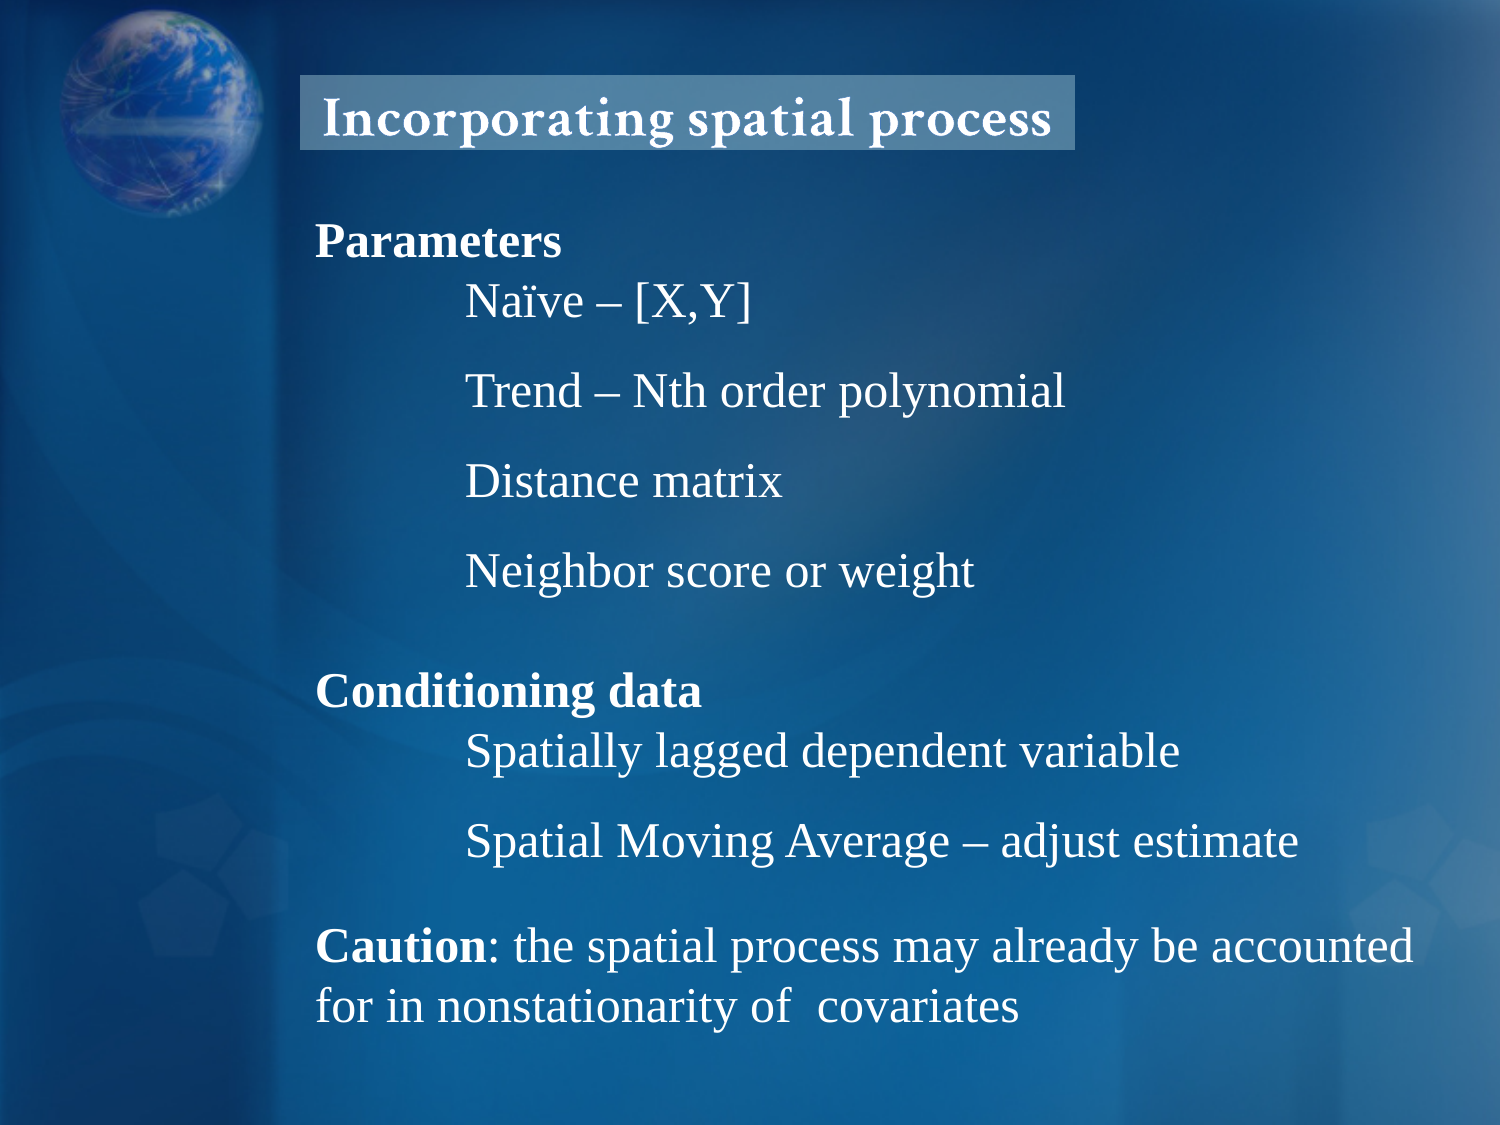

# Incorporating spatial process
Parameters
	Naïve – [X,Y]

	Trend – Nth order polynomial

	Distance matrix

	Neighbor score or weight

Conditioning data
	Spatially lagged dependent variable

	Spatial Moving Average – adjust estimate

Caution: the spatial process may already be accounted for in nonstationarity of  covariates